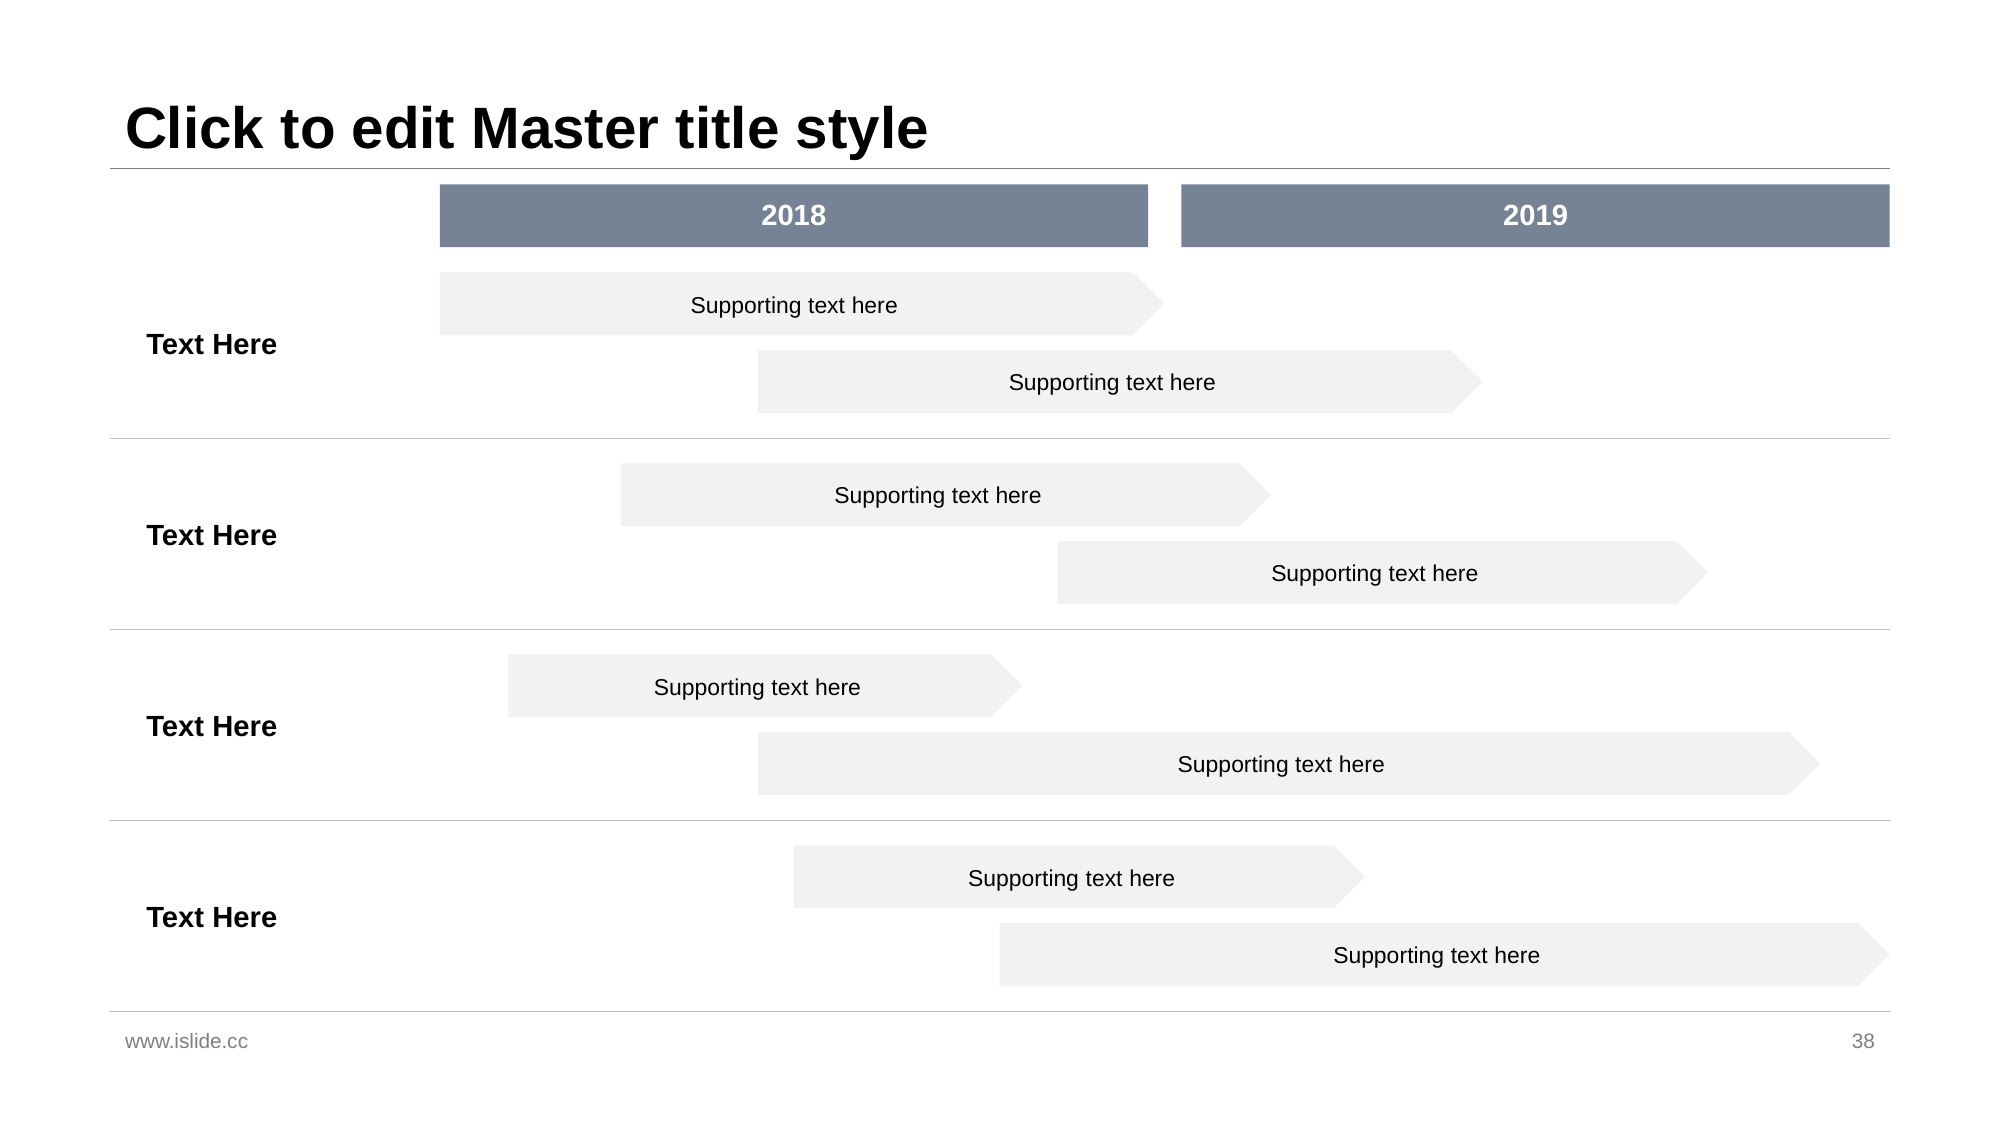

# Click to edit Master title style
2018
2019
Text Here
Supporting text here
Supporting text here
Text Here
Supporting text here
Supporting text here
Text Here
Supporting text here
Supporting text here
Text Here
Supporting text here
Supporting text here
www.islide.cc
38